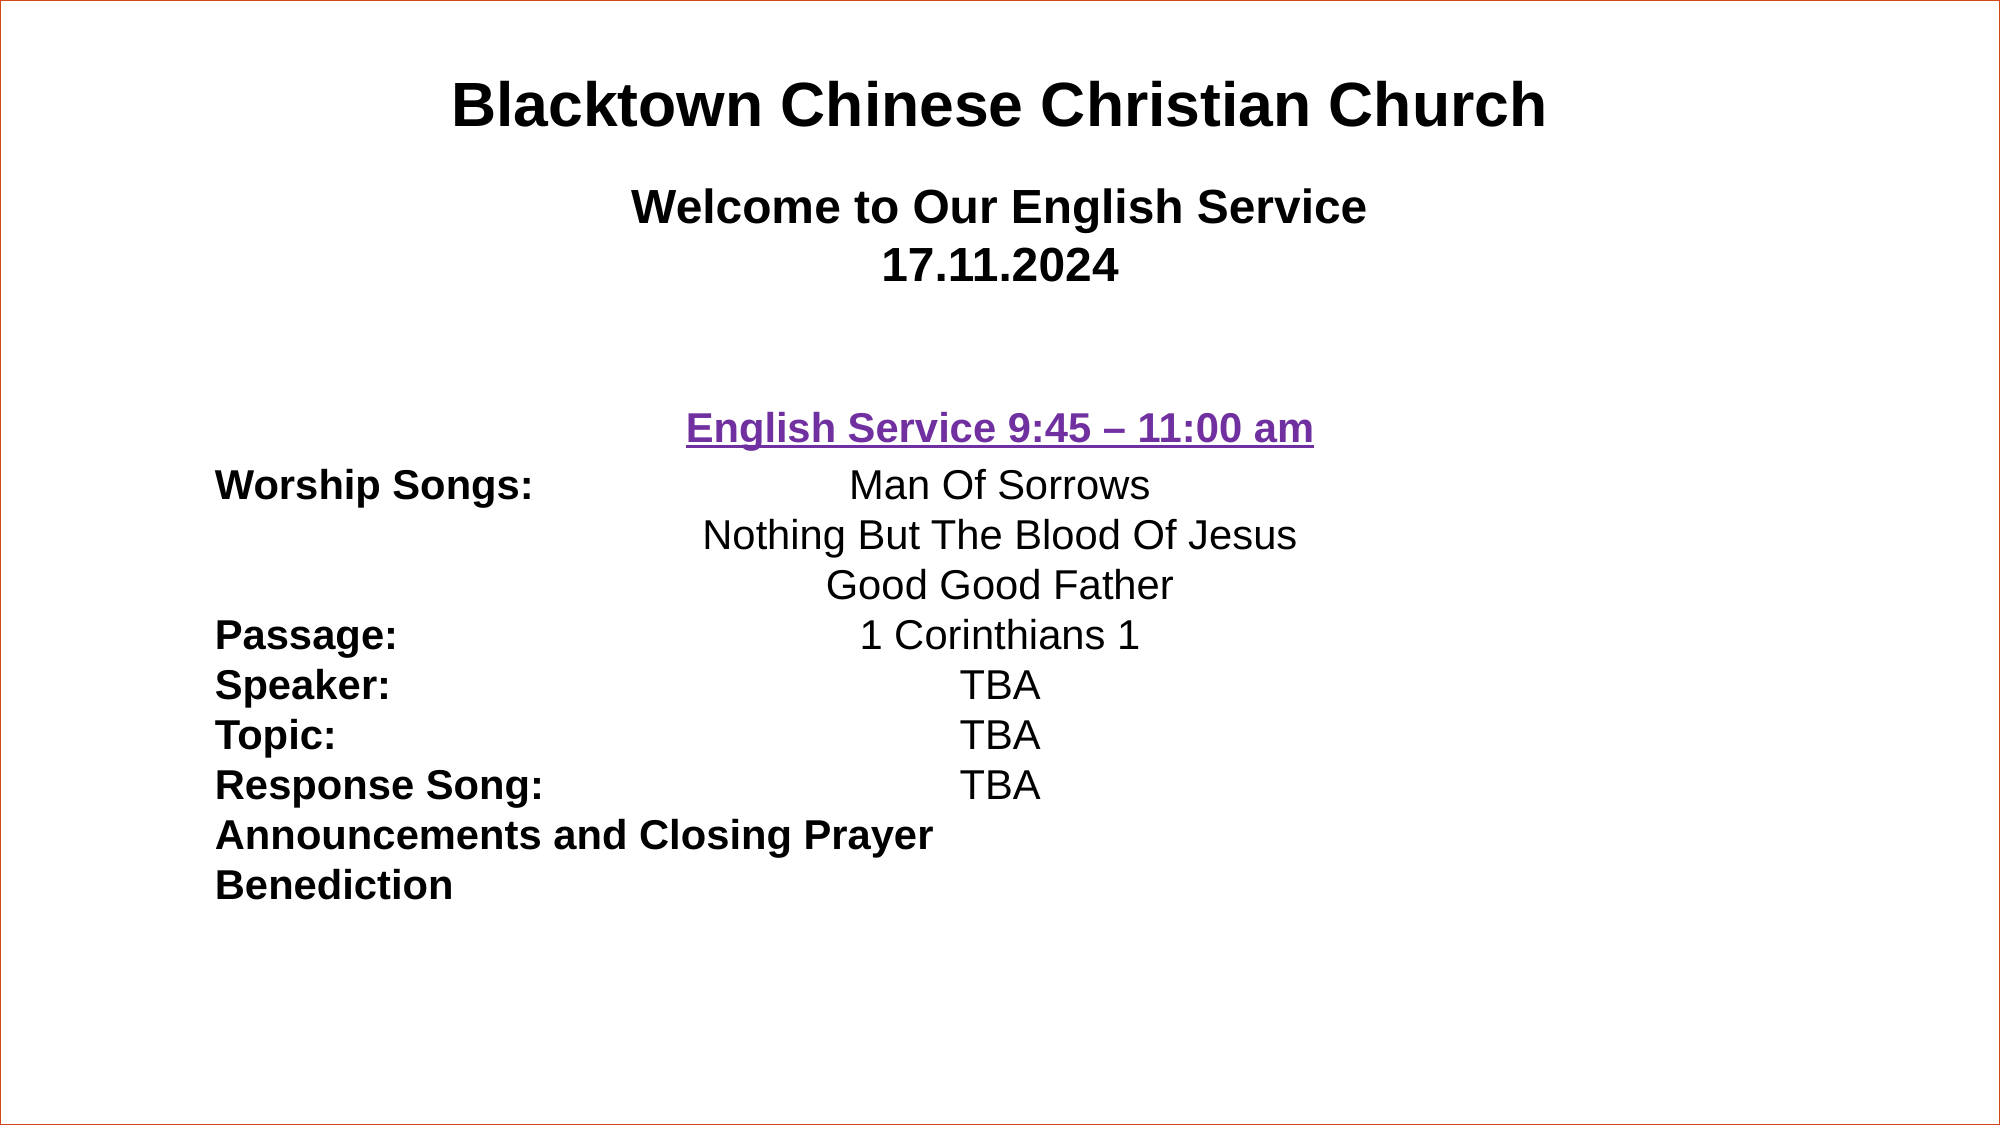

Blacktown Chinese Christian Church
Welcome to Our English Service
17.11.2024
English Service 9:45 – 11:00 am
Worship Songs:
Passage:
Speaker:
Topic:
Response Song:
Announcements and Closing Prayer
Benediction
Man Of Sorrows
Nothing But The Blood Of Jesus
Good Good Father
1 Corinthians 1
TBA
TBA
TBA